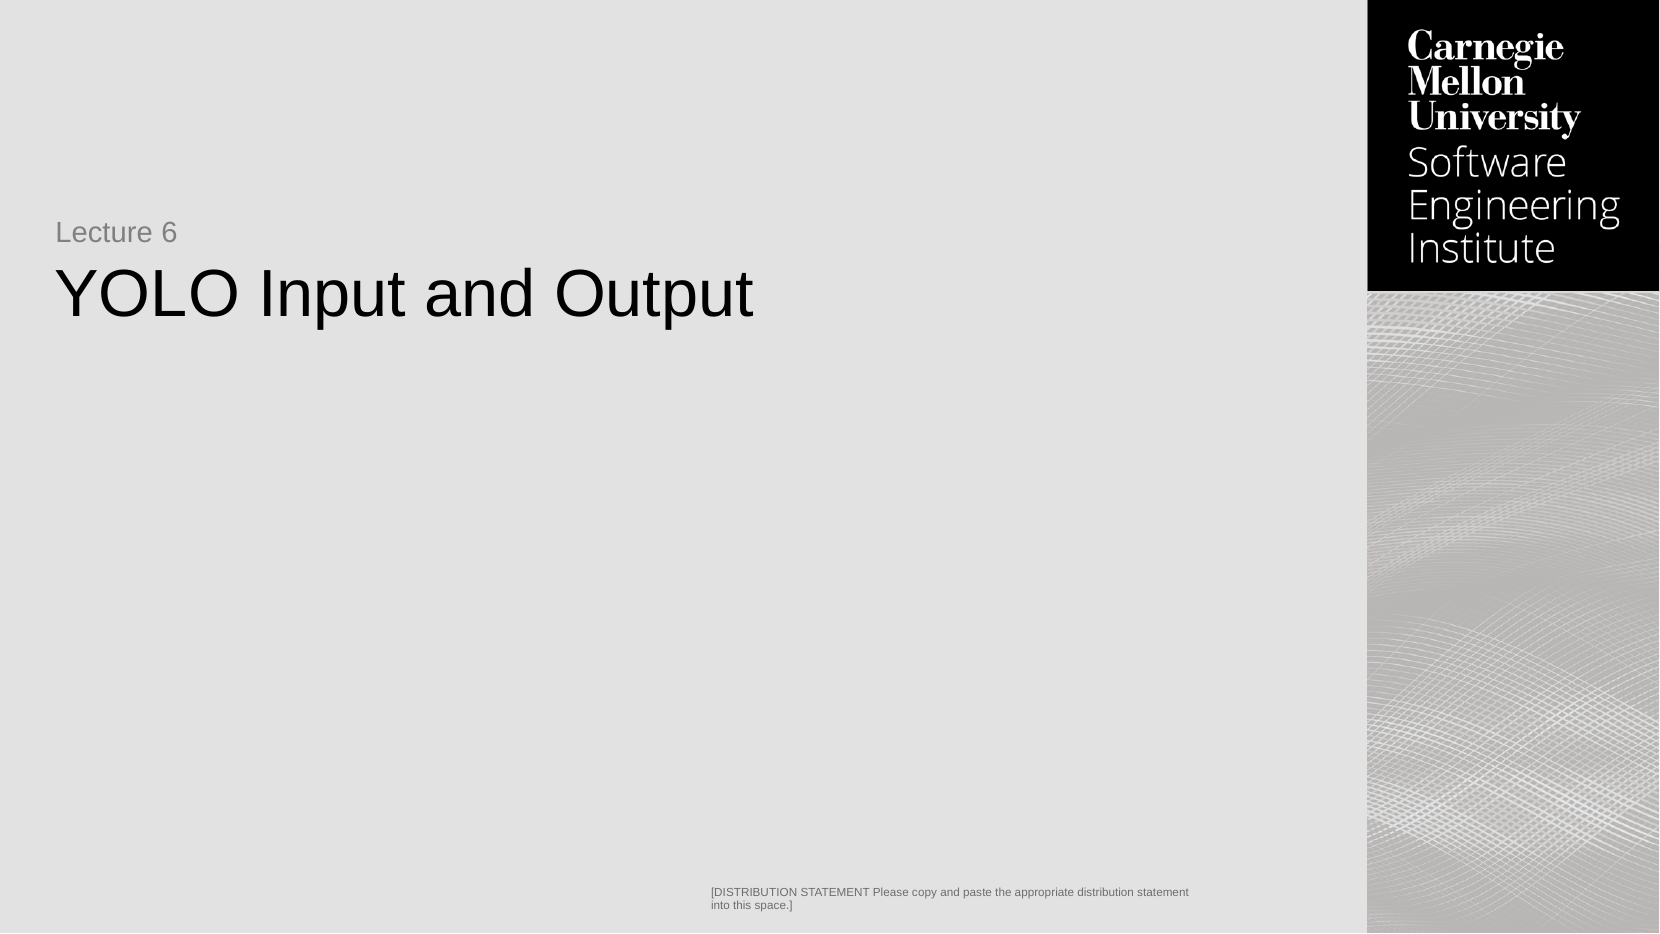

Lecture 6
# YOLO Input and Output